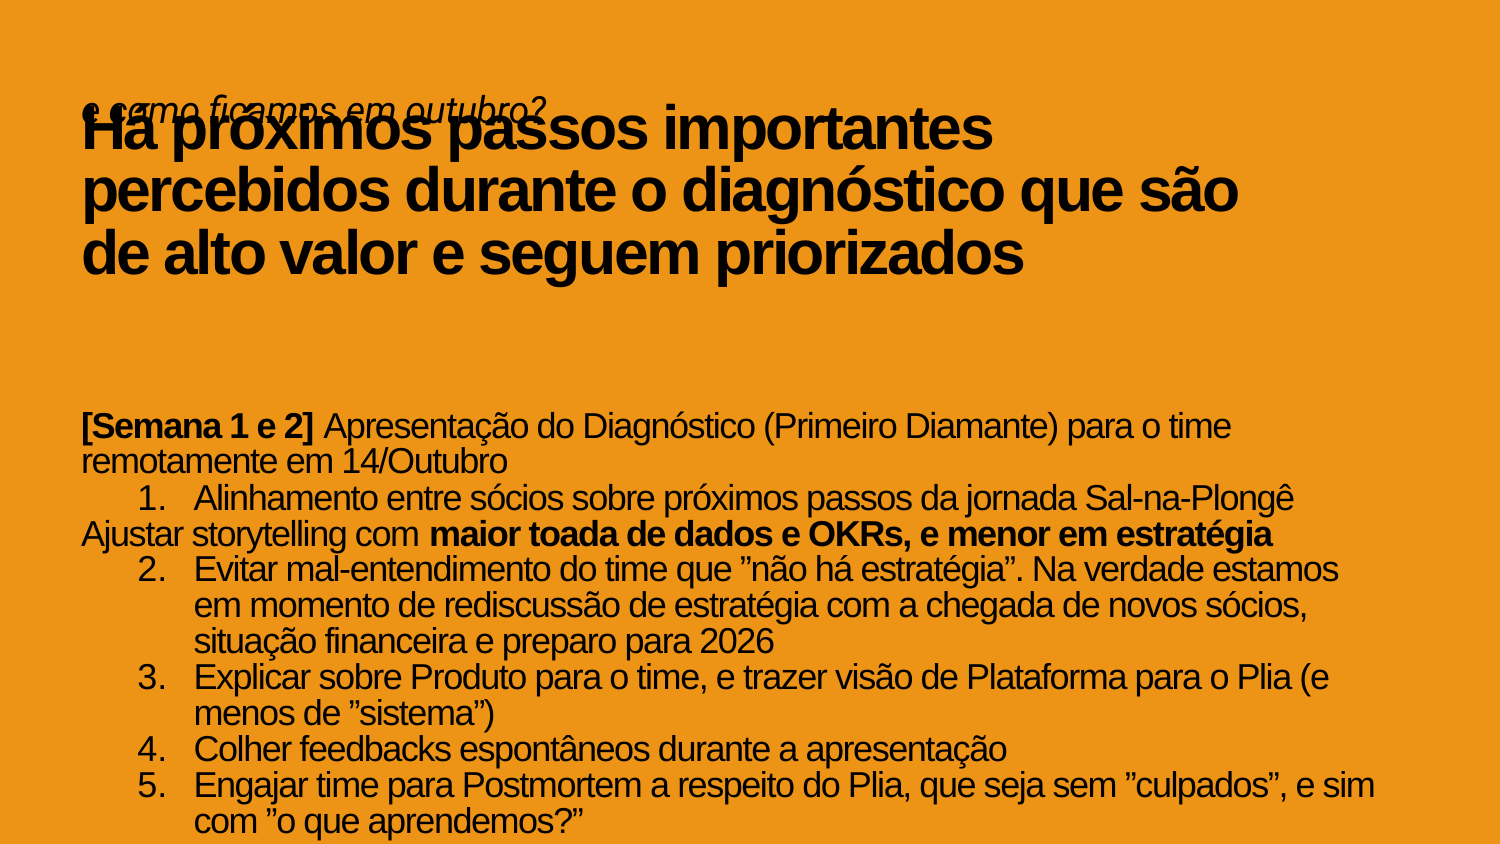

e como ficamos em outubro?
Há próximos passos importantes percebidos durante o diagnóstico que são de alto valor e seguem priorizados
[Semana 1 e 2] Apresentação do Diagnóstico (Primeiro Diamante) para o time remotamente em 14/Outubro
Alinhamento entre sócios sobre próximos passos da jornada Sal-na-Plongê
Ajustar storytelling com maior toada de dados e OKRs, e menor em estratégia
Evitar mal-entendimento do time que ”não há estratégia”. Na verdade estamos em momento de rediscussão de estratégia com a chegada de novos sócios, situação financeira e preparo para 2026
Explicar sobre Produto para o time, e trazer visão de Plataforma para o Plia (e menos de ”sistema”)
Colher feedbacks espontâneos durante a apresentação
Engajar time para Postmortem a respeito do Plia, que seja sem ”culpados”, e sim com ”o que aprendemos?”